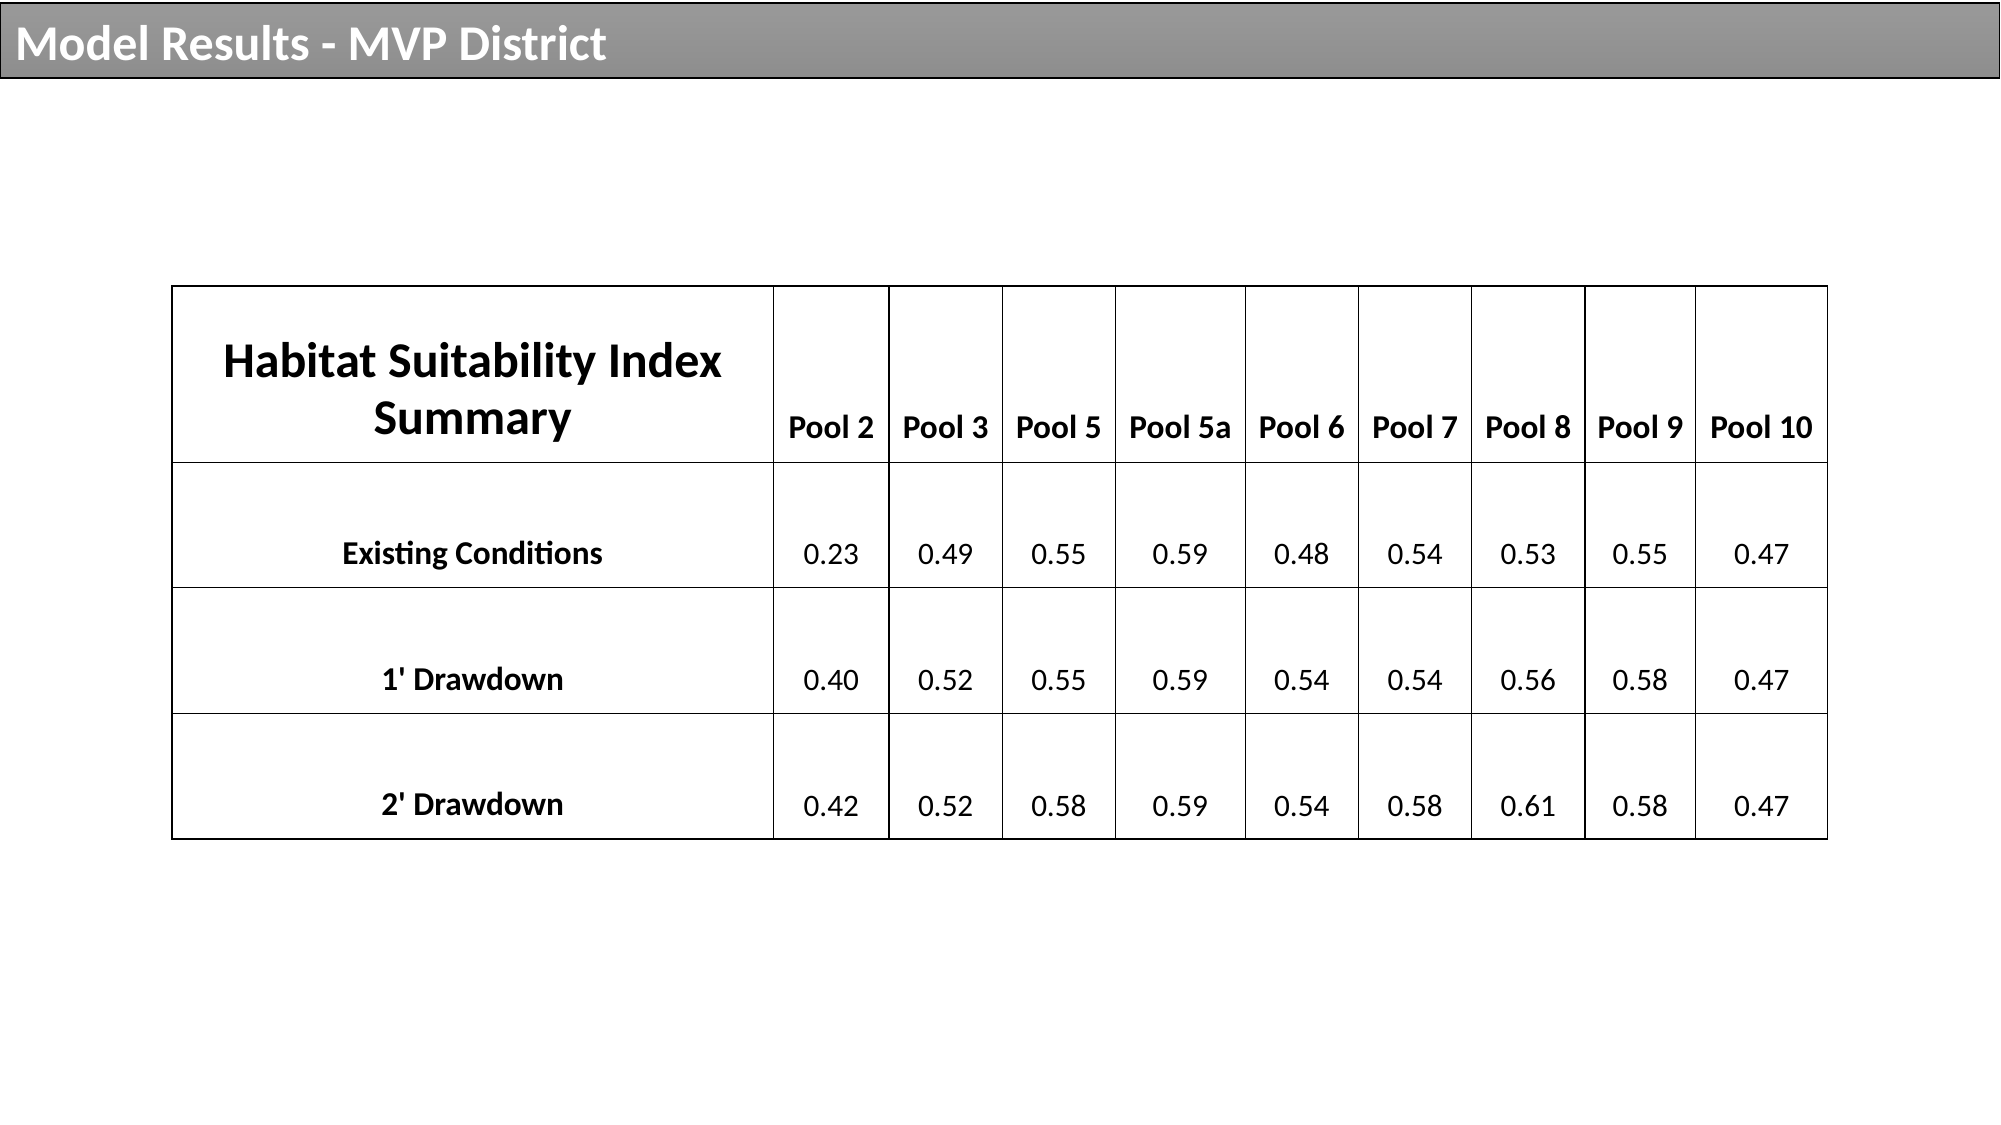

Model Results - MVP District

| Habitat Suitability Index Summary | Pool 2 | Pool 3 | Pool 5 | Pool 5a | Pool 6 | Pool 7 | Pool 8 | Pool 9 | Pool 10 |
| --- | --- | --- | --- | --- | --- | --- | --- | --- | --- |
| Existing Conditions | 0.23 | 0.49 | 0.55 | 0.59 | 0.48 | 0.54 | 0.53 | 0.55 | 0.47 |
| 1' Drawdown | 0.40 | 0.52 | 0.55 | 0.59 | 0.54 | 0.54 | 0.56 | 0.58 | 0.47 |
| 2' Drawdown | 0.42 | 0.52 | 0.58 | 0.59 | 0.54 | 0.58 | 0.61 | 0.58 | 0.47 |